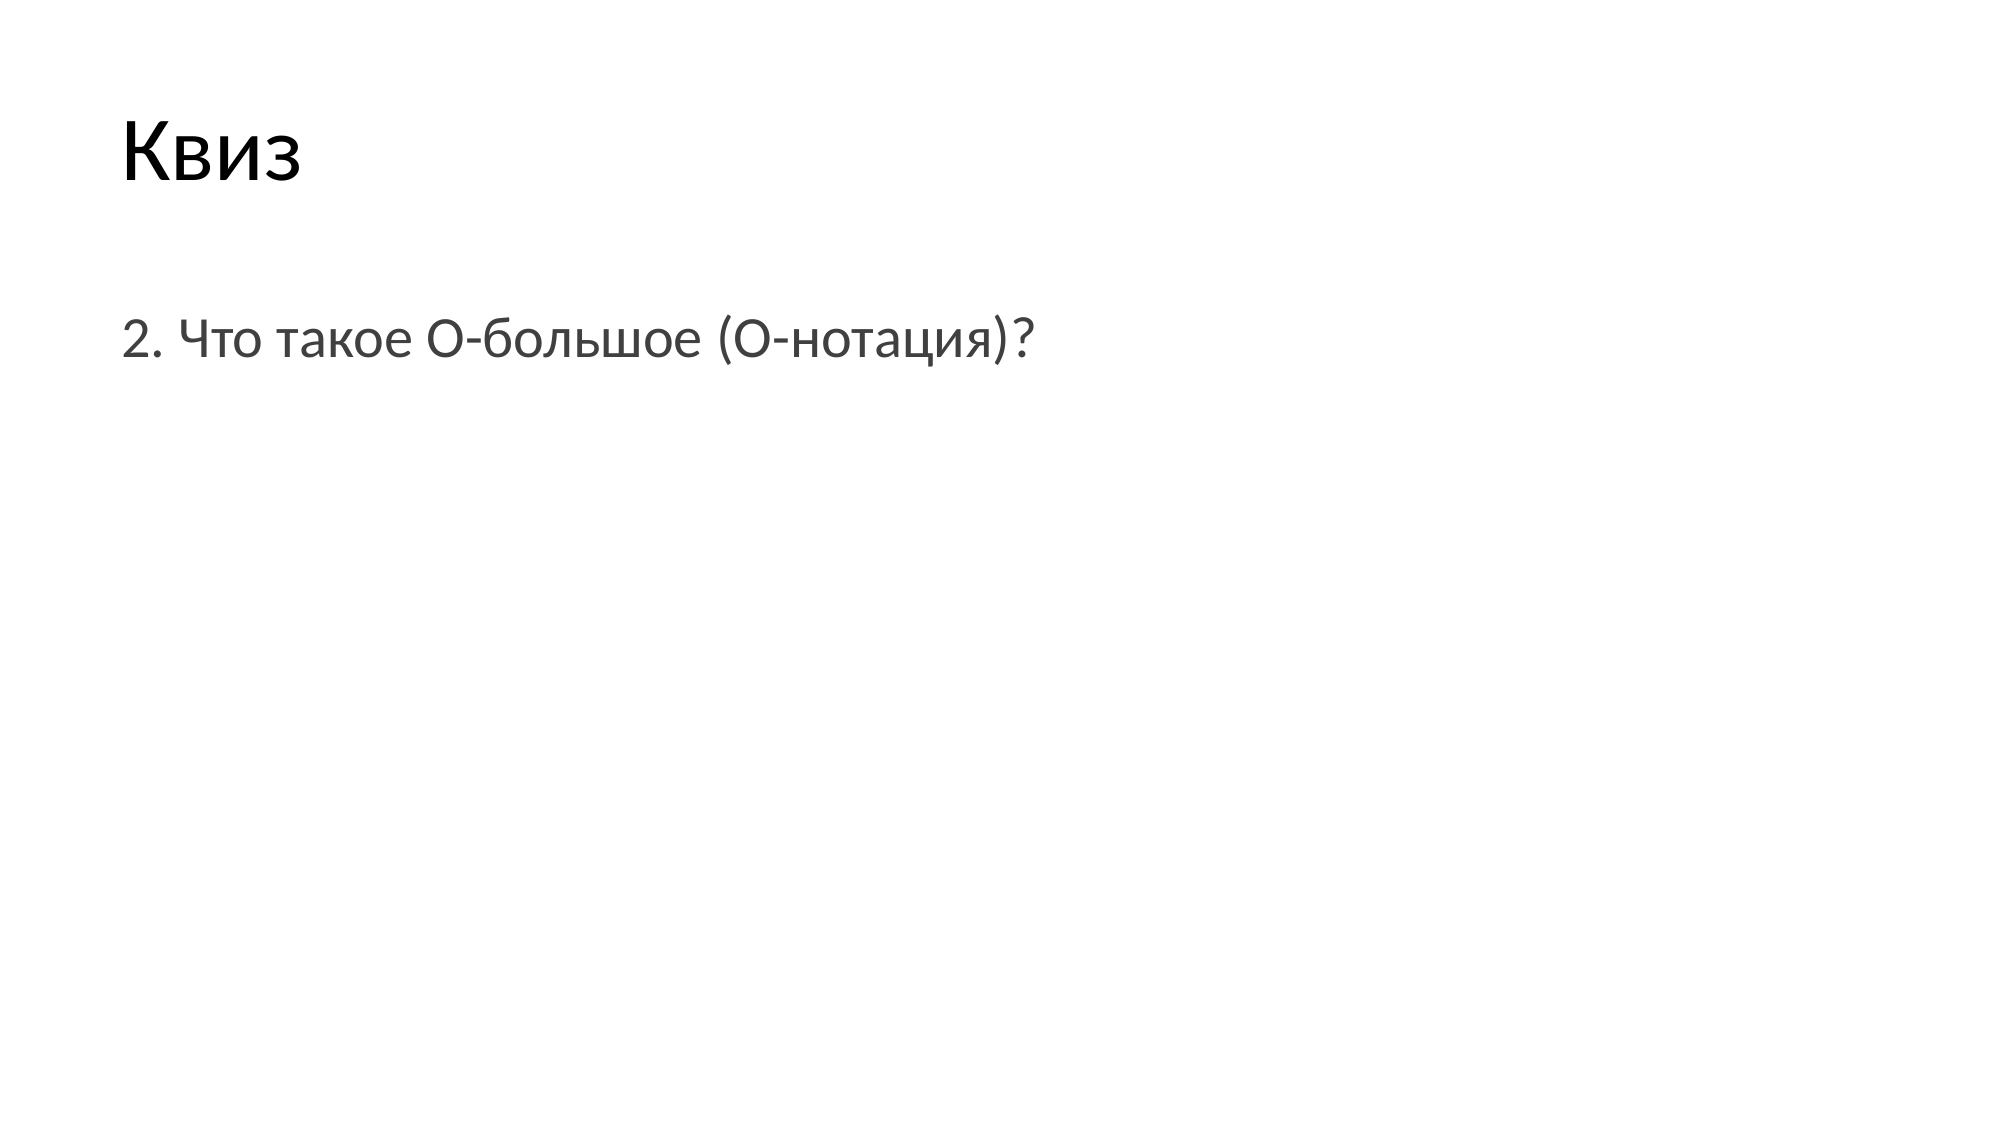

# Квиз
2. Что такое O-большое (O-нотация)?